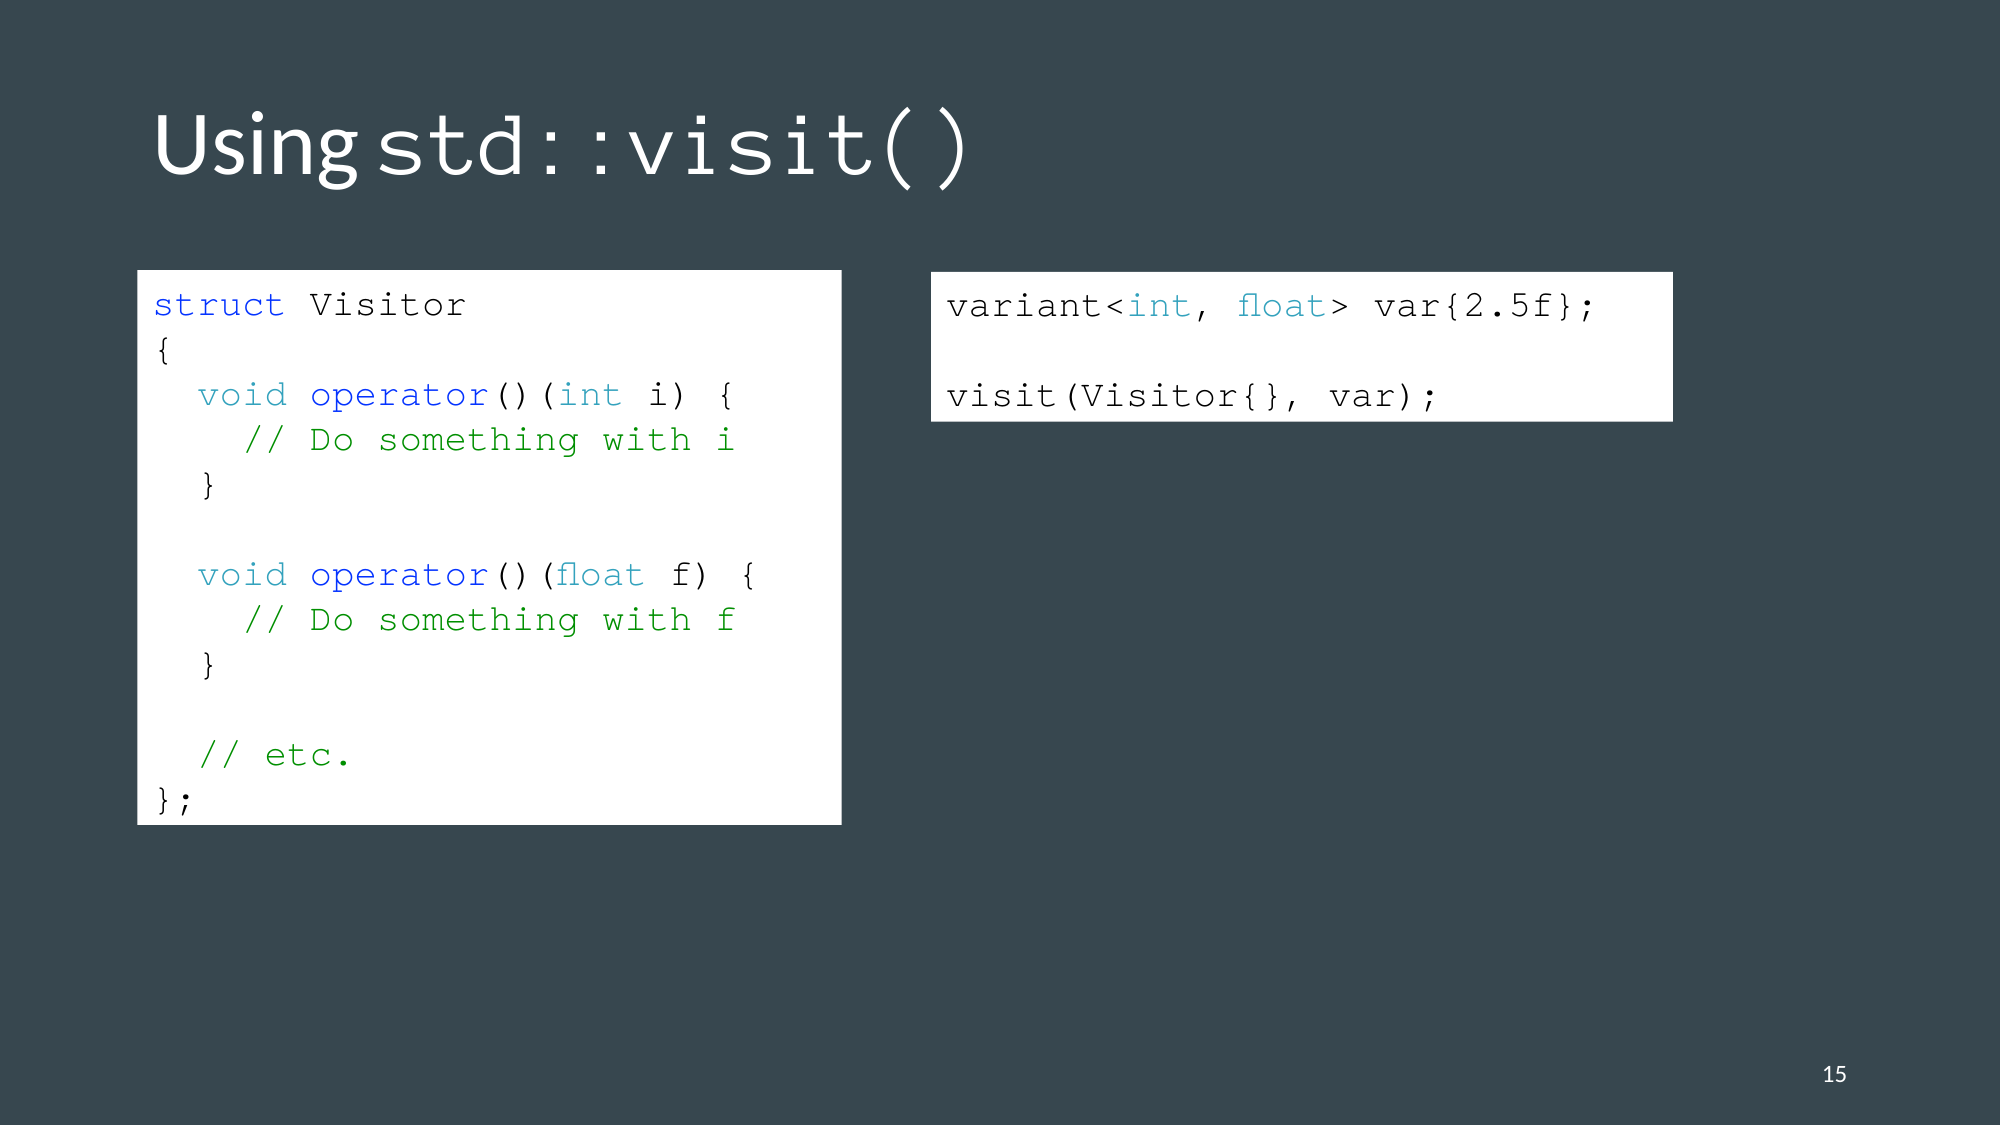

# Using std::visit()
struct Visitor
{
  void operator()(int i) {
    // Do something with i
  }

  void operator()(float f) {
    // Do something with f
  }

  // etc.
};
variant<int, float> var{2.5f};
visit(Visitor{}, var);
15